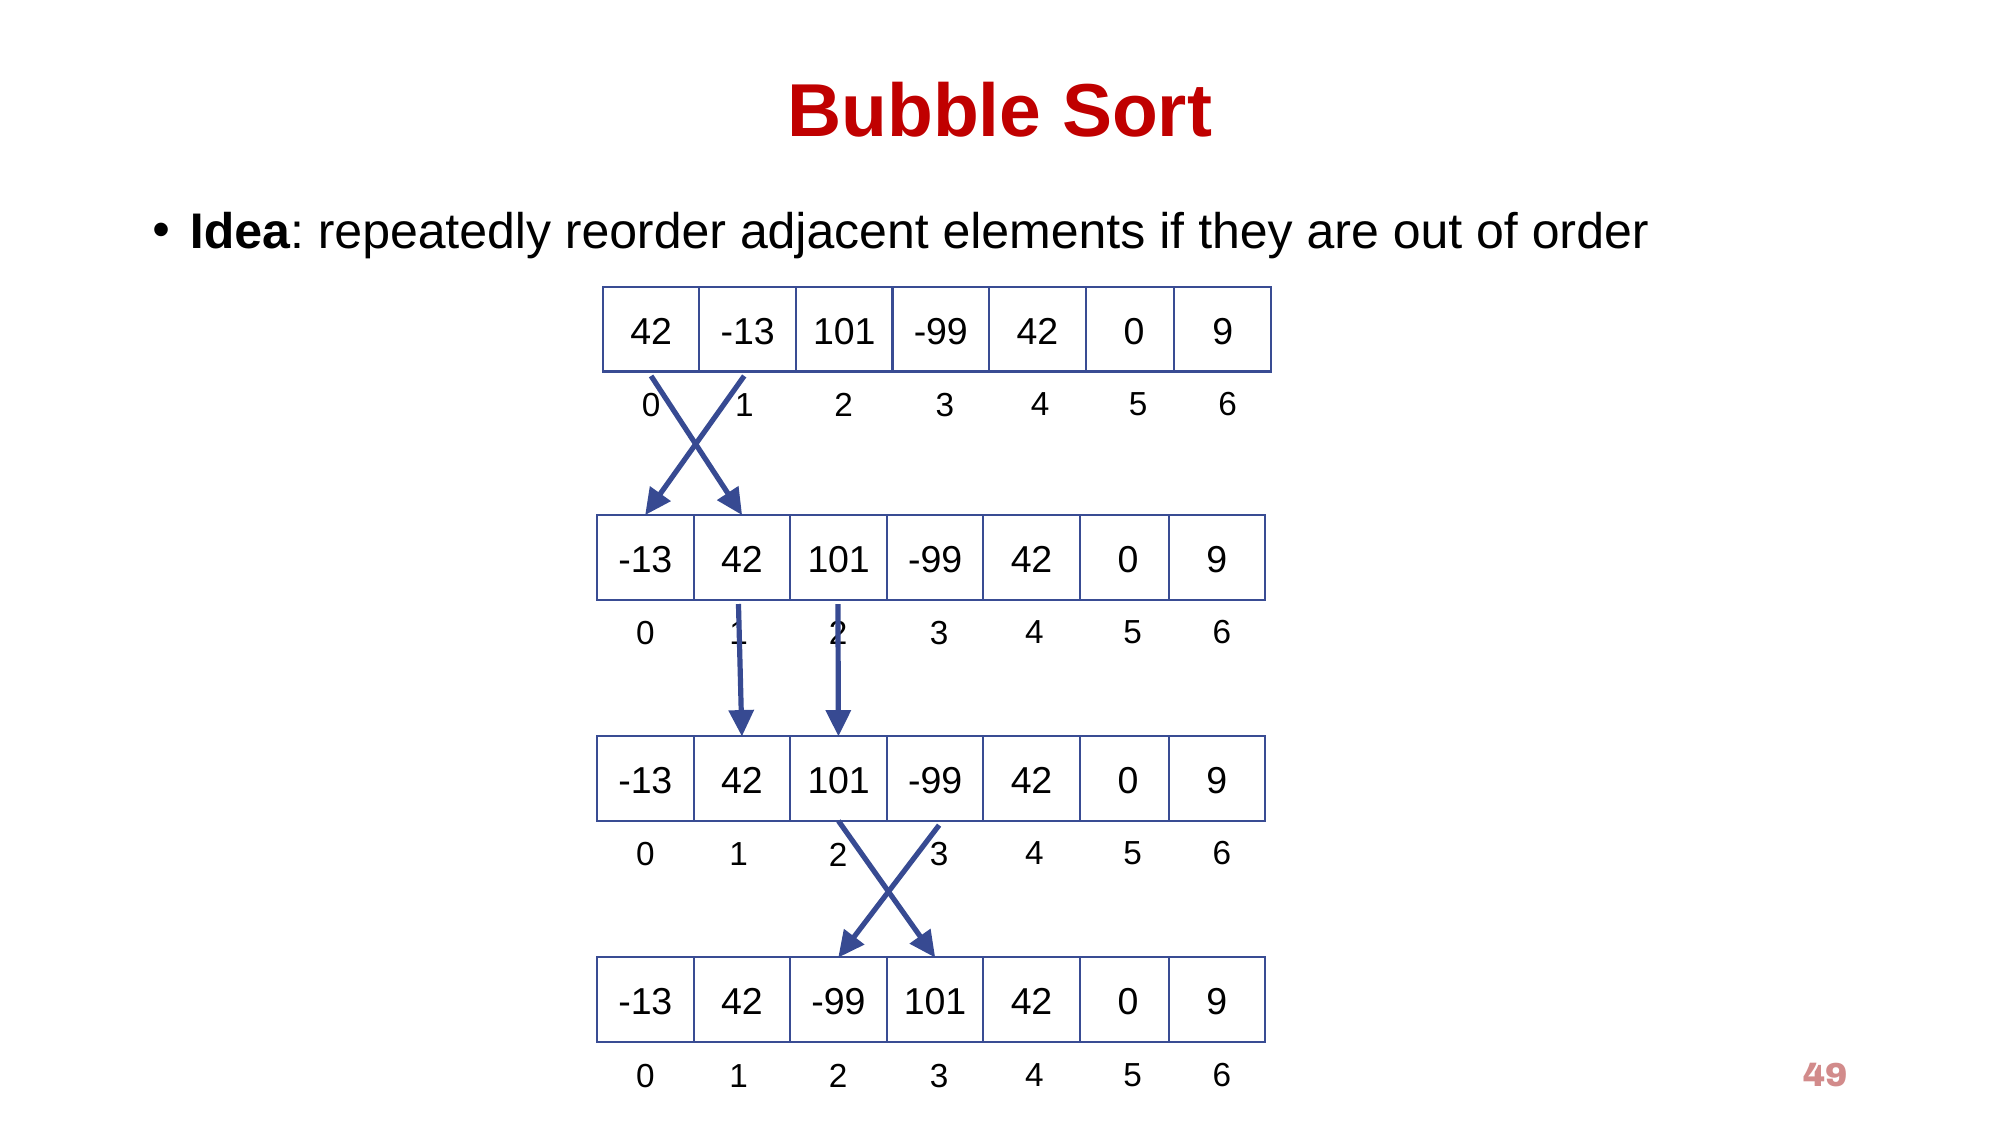

# Bubble Sort
Idea: repeatedly reorder adjacent elements if they are out of order

42
-13
101
-99
42
0
9
4
5
6
3
0
1
2
-13
42
101
-99
42
0
9
4
5
6
3
0
1
2
-13
42
101
-99
42
0
9
4
5
6
3
0
1
2
-13
42
-99
101
42
0
9
4
5
6
3
0
1
2
49